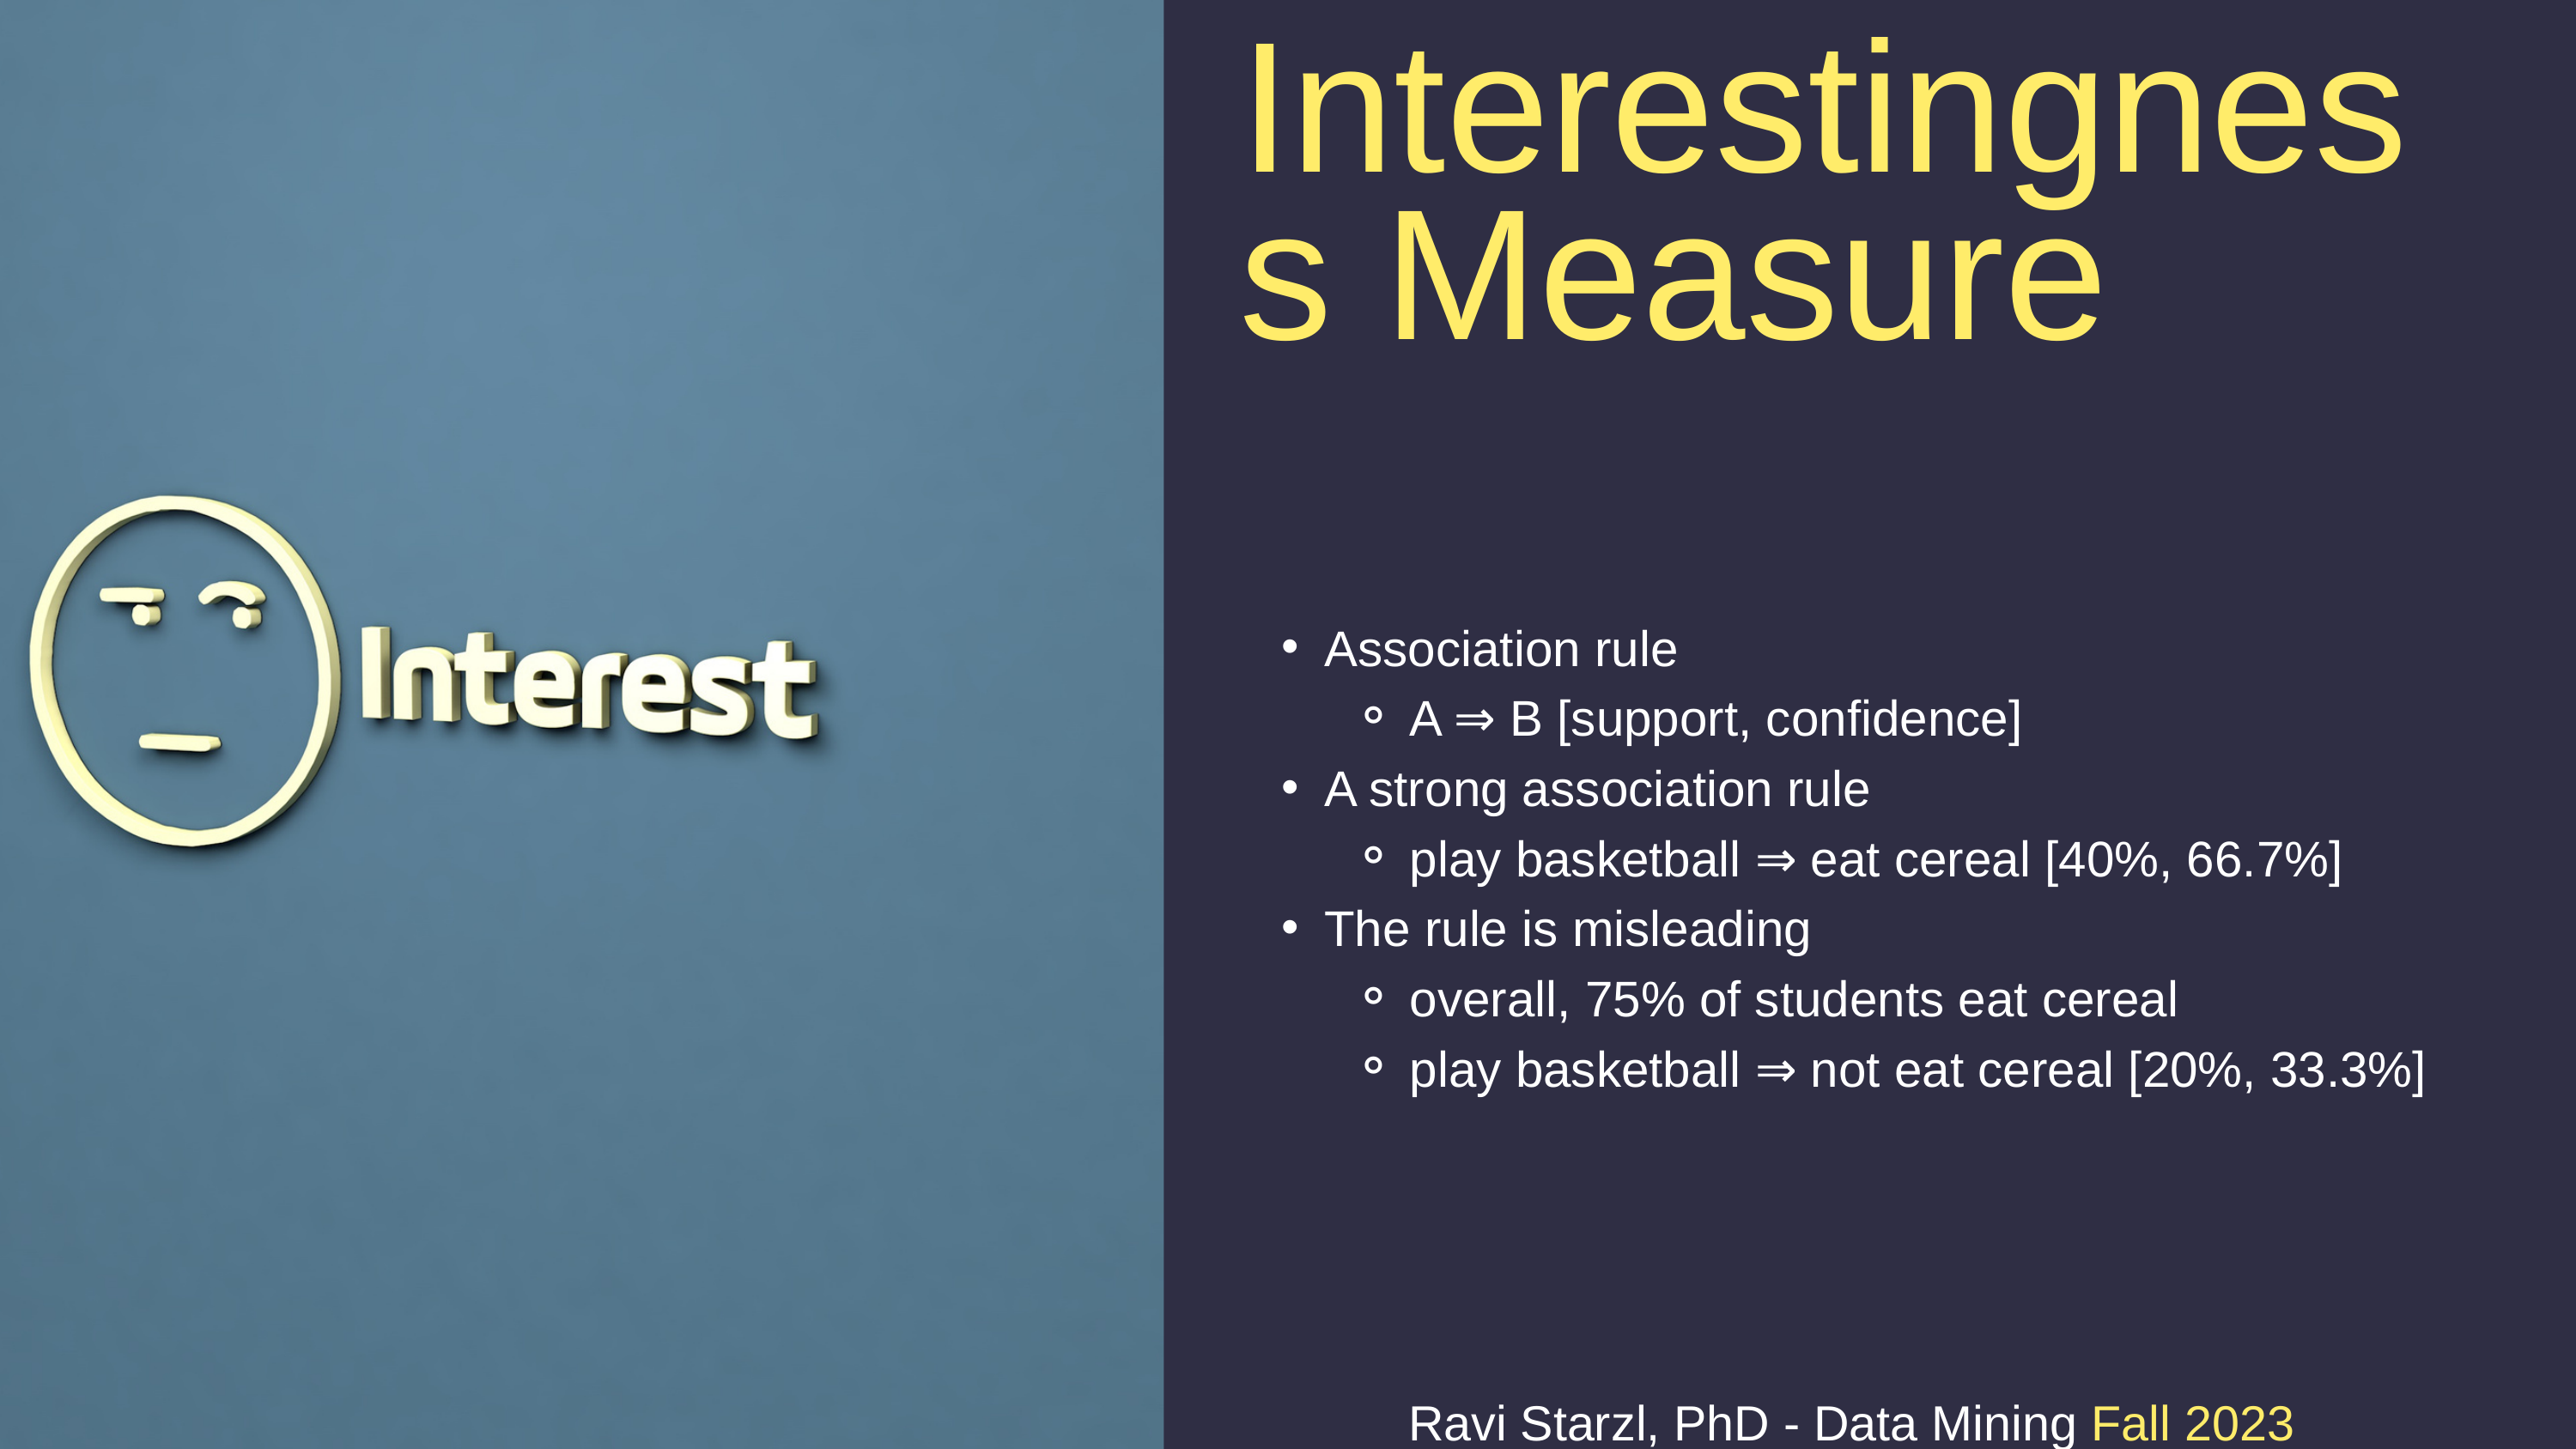

Interestingness Measure
Association rule
A ⇒ B [support, confidence]
A strong association rule
play basketball ⇒ eat cereal [40%, 66.7%]
The rule is misleading
overall, 75% of students eat cereal
play basketball ⇒ not eat cereal [20%, 33.3%]
Ravi Starzl, PhD - Data Mining Fall 2023